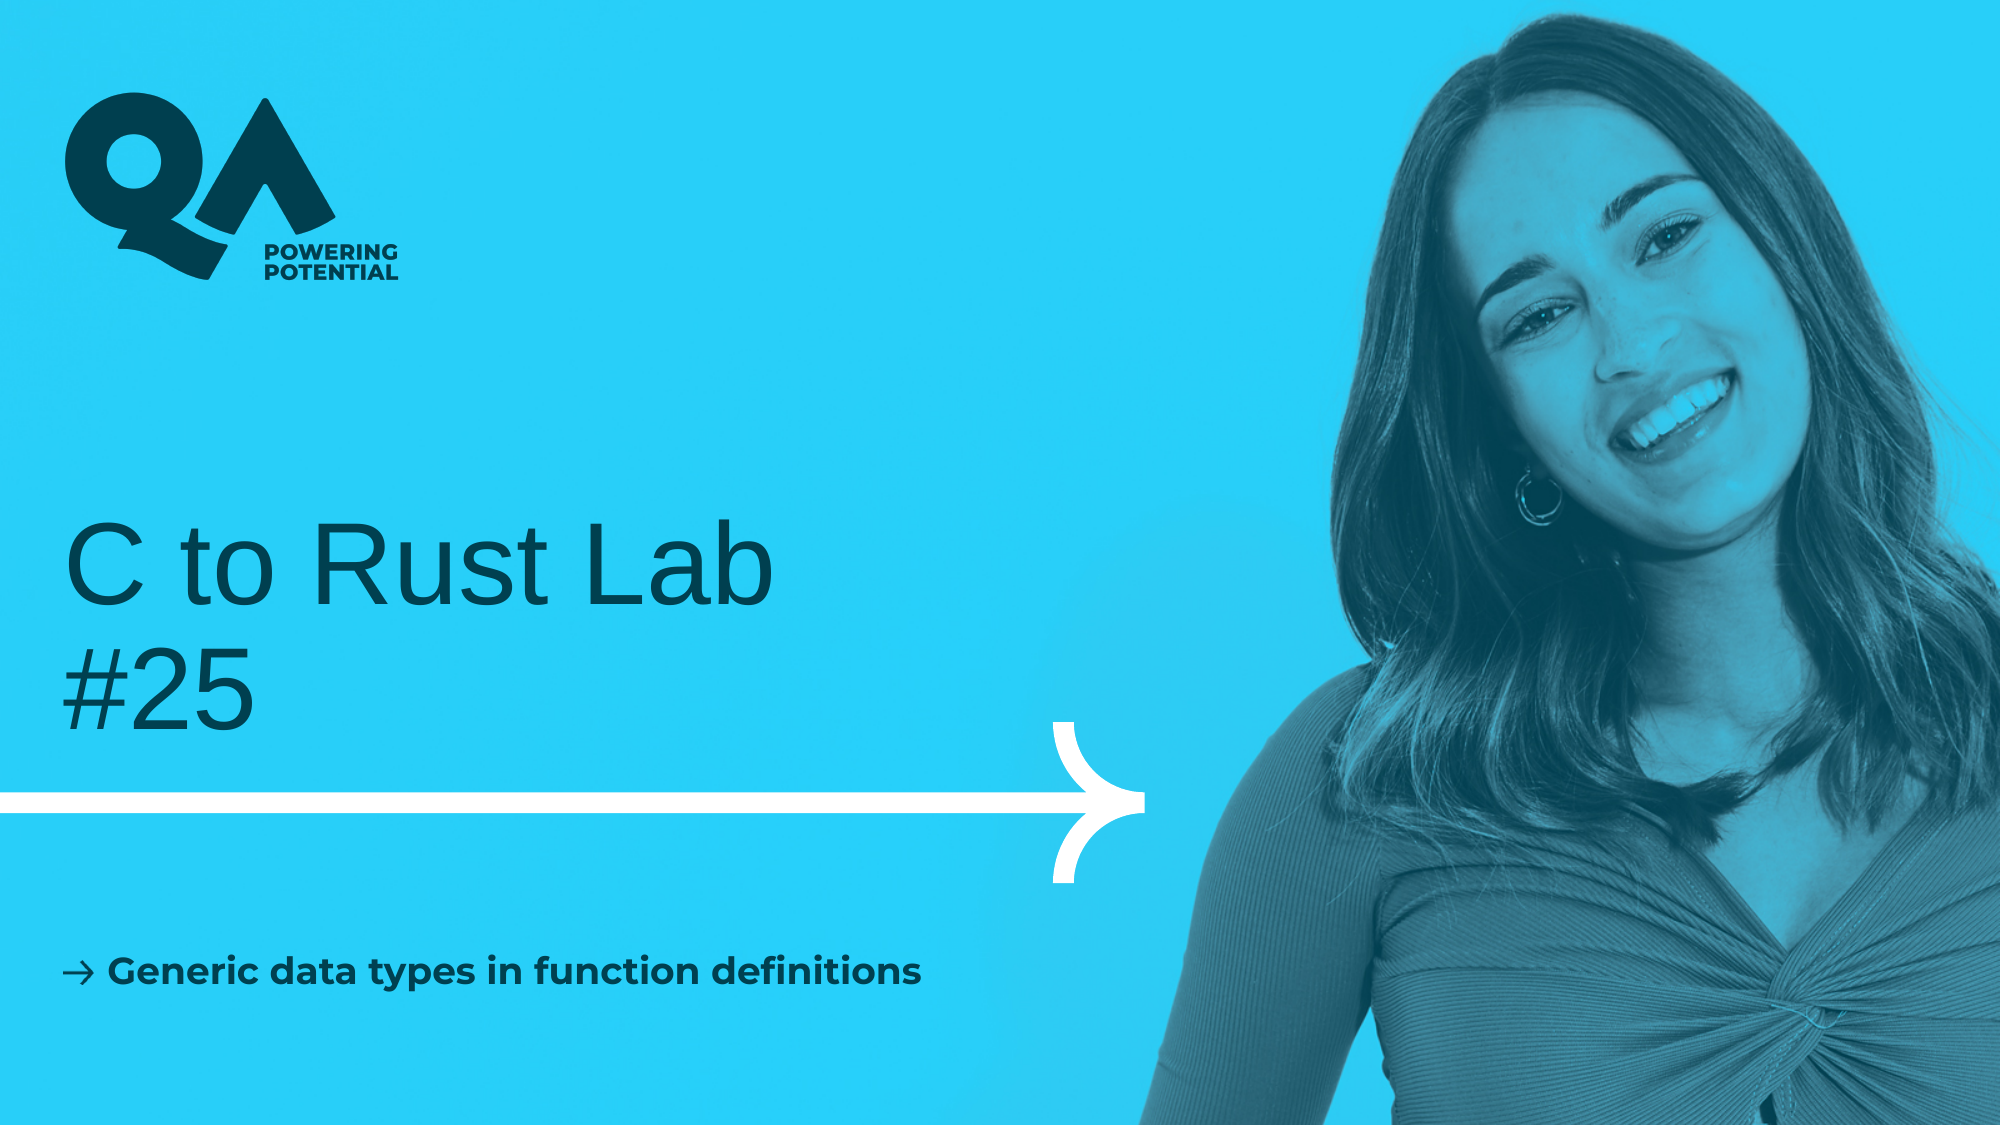

# C to Rust Lab #25
Generic data types in function definitions